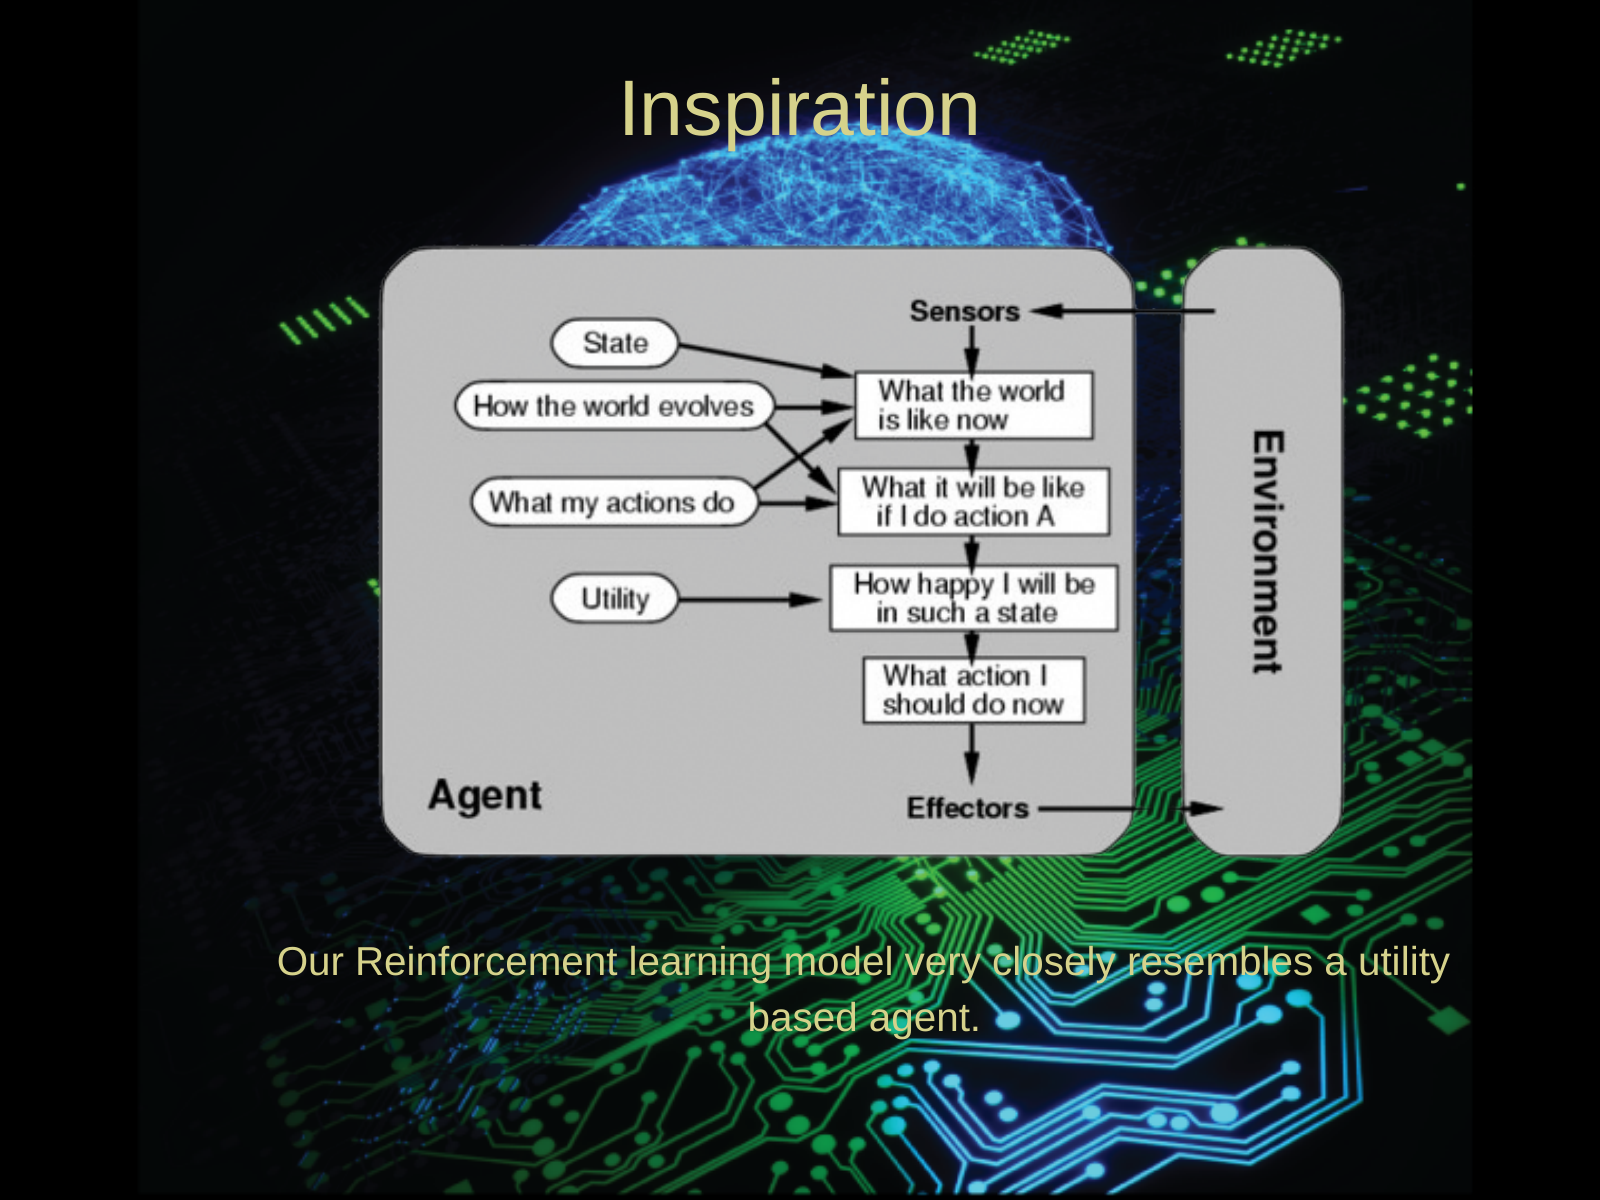

Inspiration

Our Reinforcement learning model very closely resembles a utility based agent.